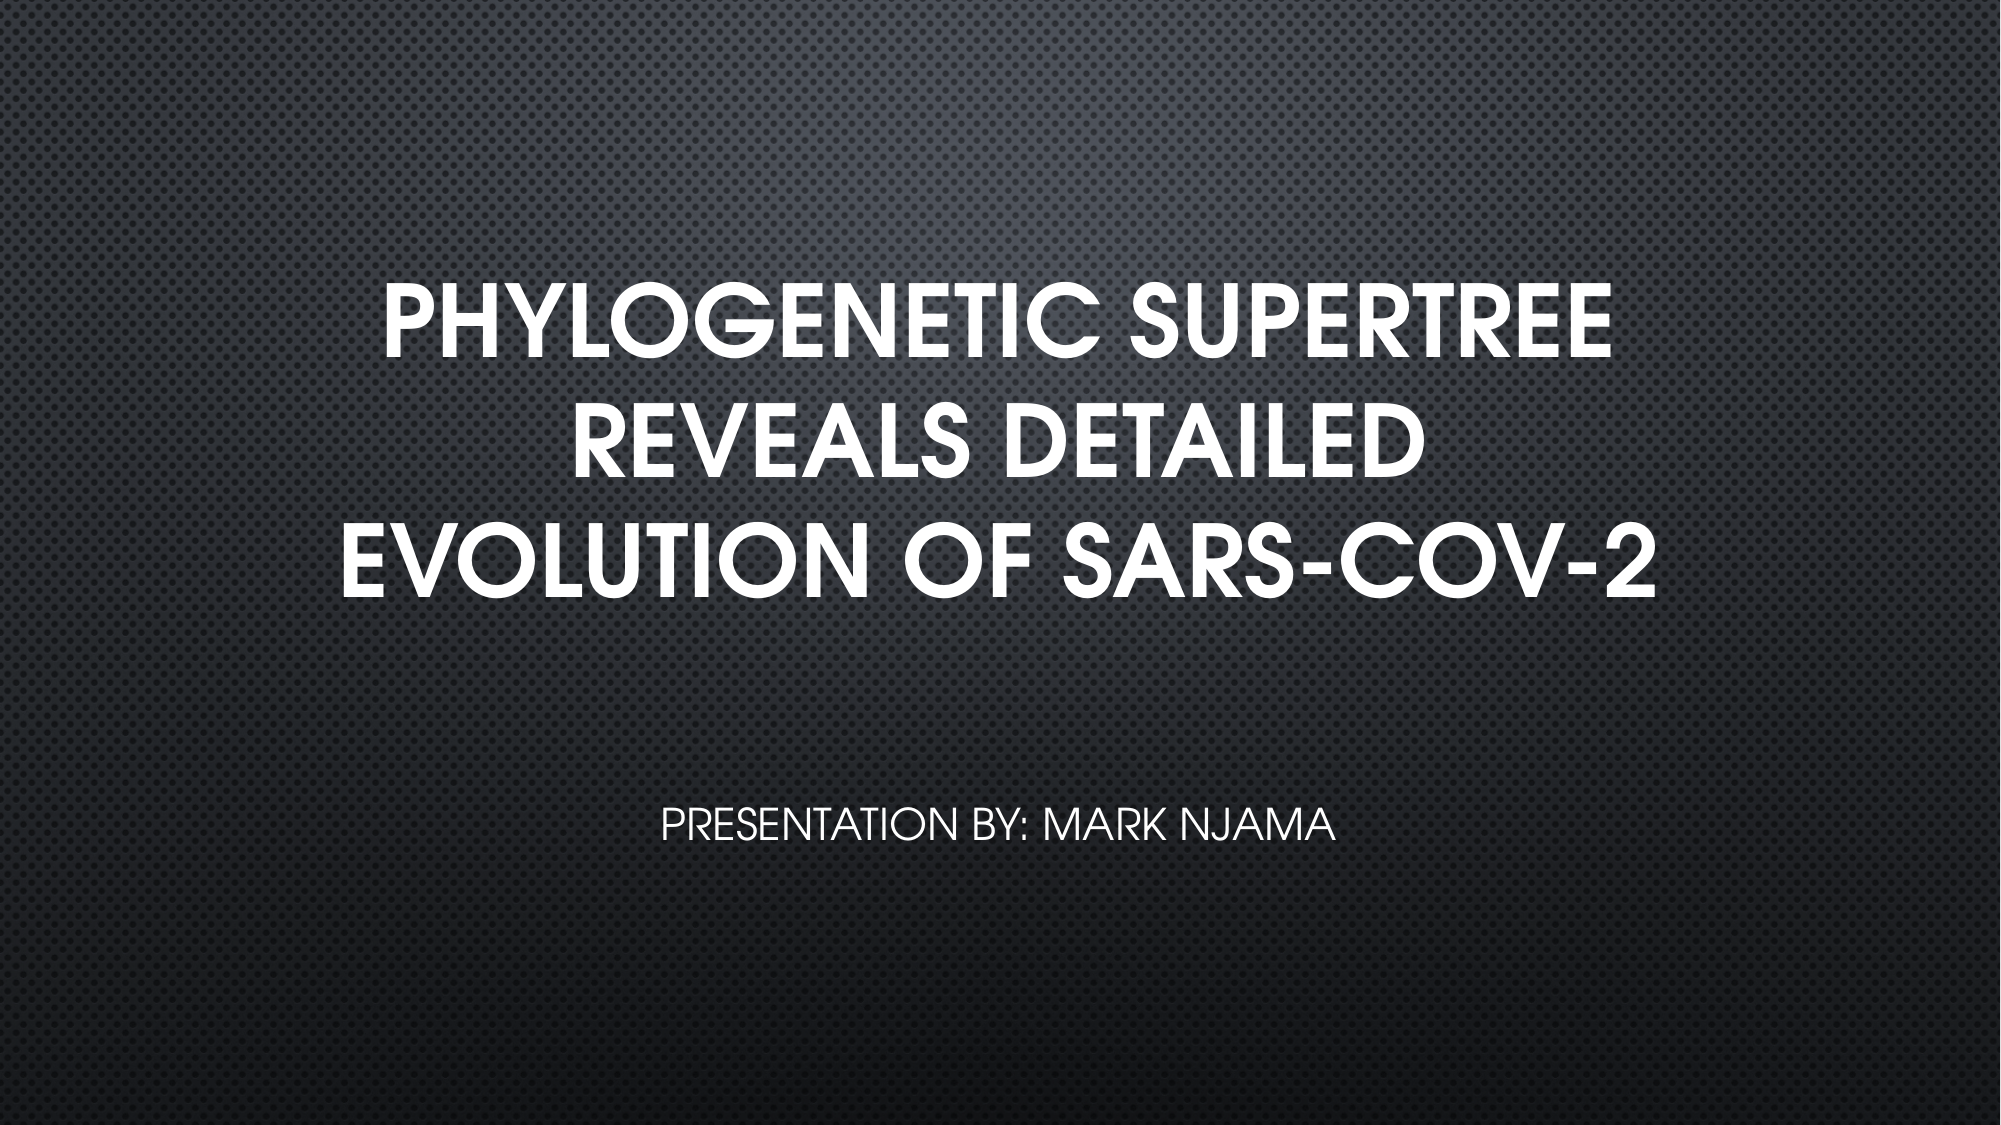

# PhyloGENETIC SUPERTREE REVEALS DETAILED EVOLUTION OF SARS-COV-2
PRESENTATION BY: MARK NJAMA